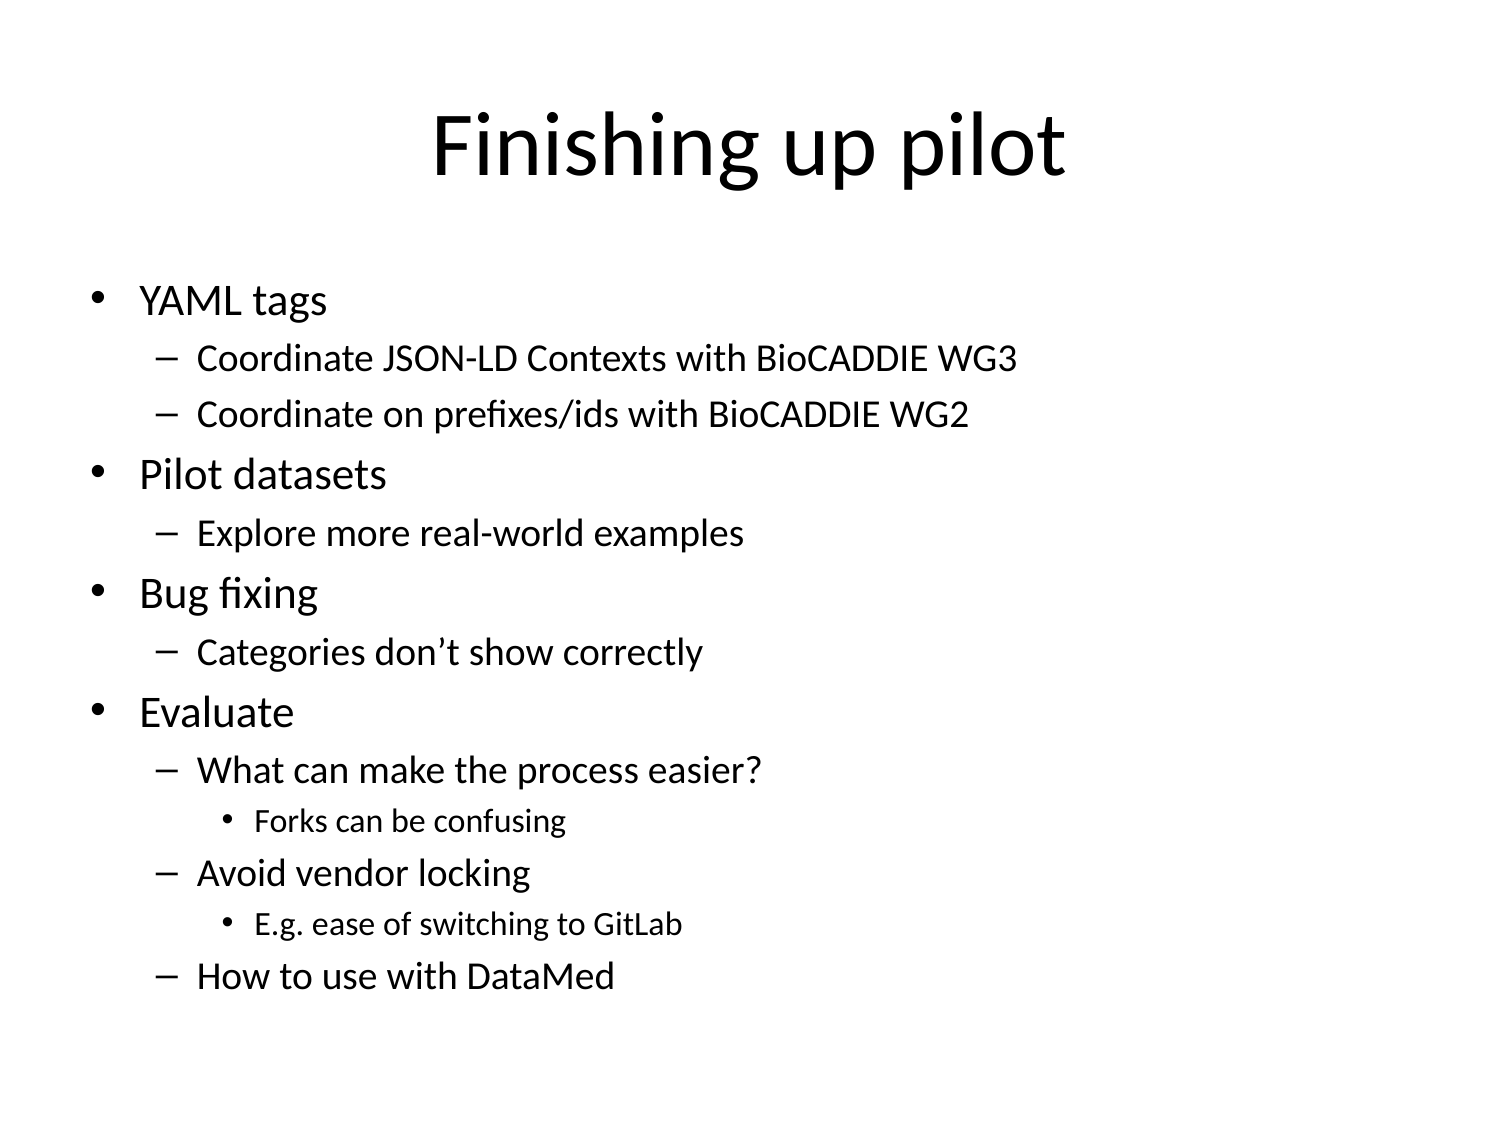

# Finishing up pilot
YAML tags
Coordinate JSON-LD Contexts with BioCADDIE WG3
Coordinate on prefixes/ids with BioCADDIE WG2
Pilot datasets
Explore more real-world examples
Bug fixing
Categories don’t show correctly
Evaluate
What can make the process easier?
Forks can be confusing
Avoid vendor locking
E.g. ease of switching to GitLab
How to use with DataMed